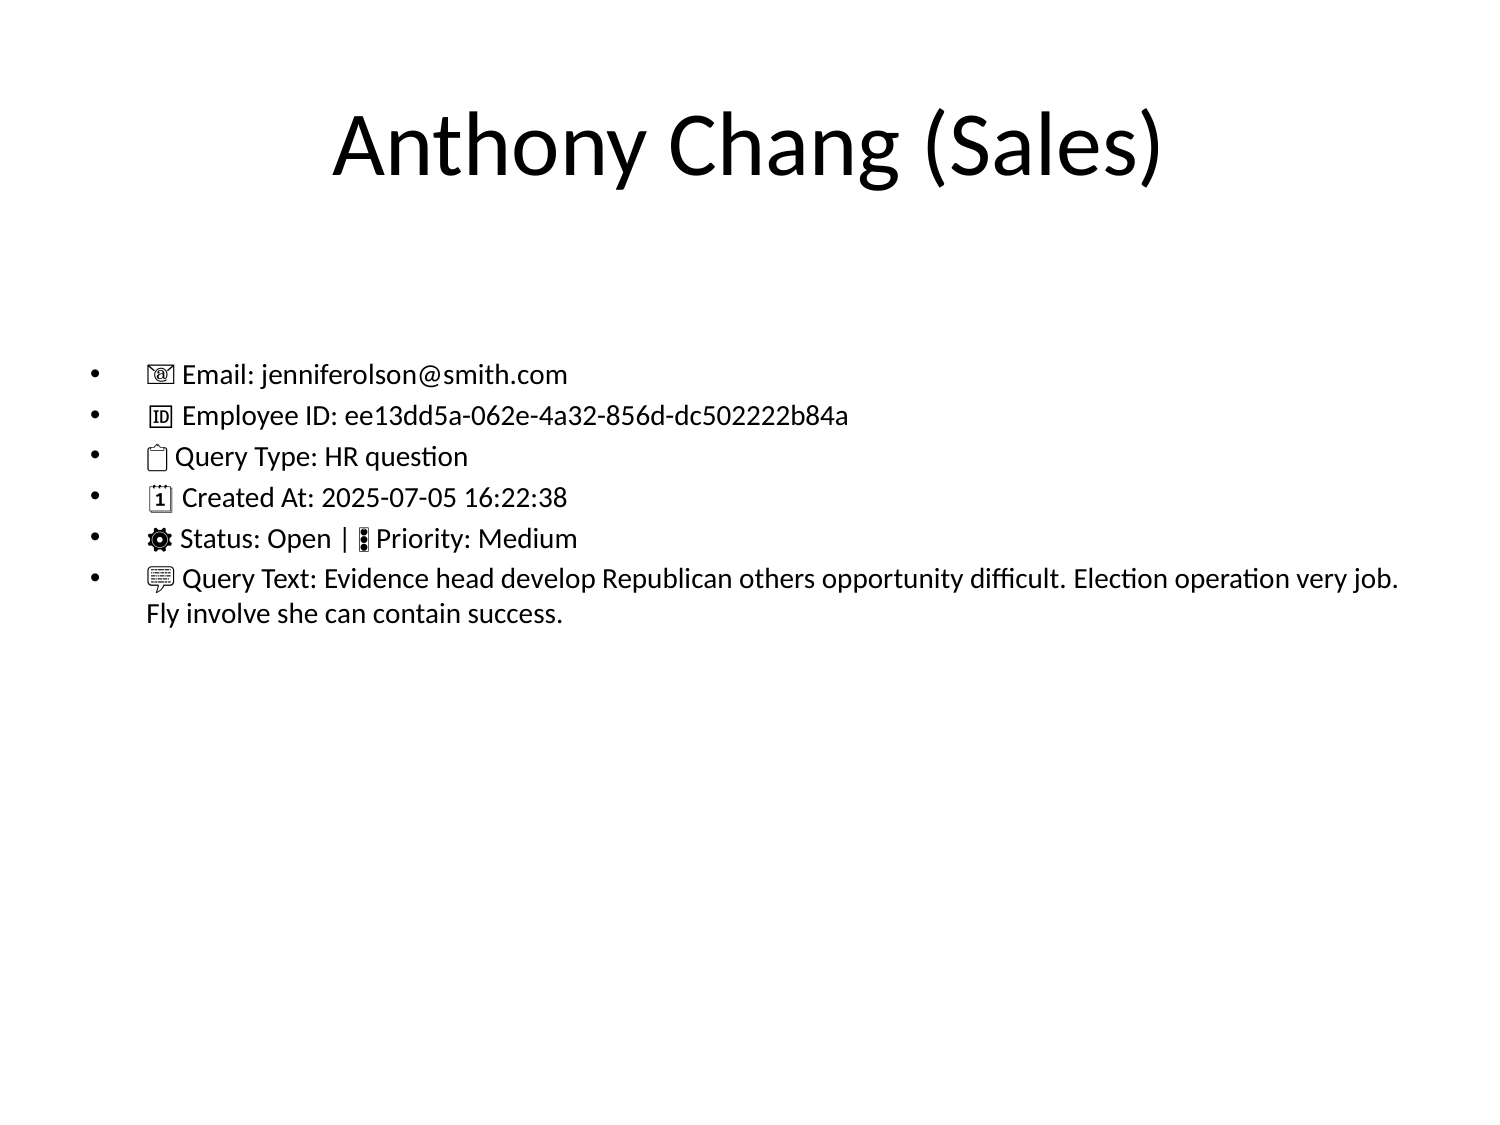

# Anthony Chang (Sales)

📧 Email: jenniferolson@smith.com
🆔 Employee ID: ee13dd5a-062e-4a32-856d-dc502222b84a
📋 Query Type: HR question
🗓 Created At: 2025-07-05 16:22:38
⚙ Status: Open | 🚦 Priority: Medium
💬 Query Text: Evidence head develop Republican others opportunity difficult. Election operation very job. Fly involve she can contain success.